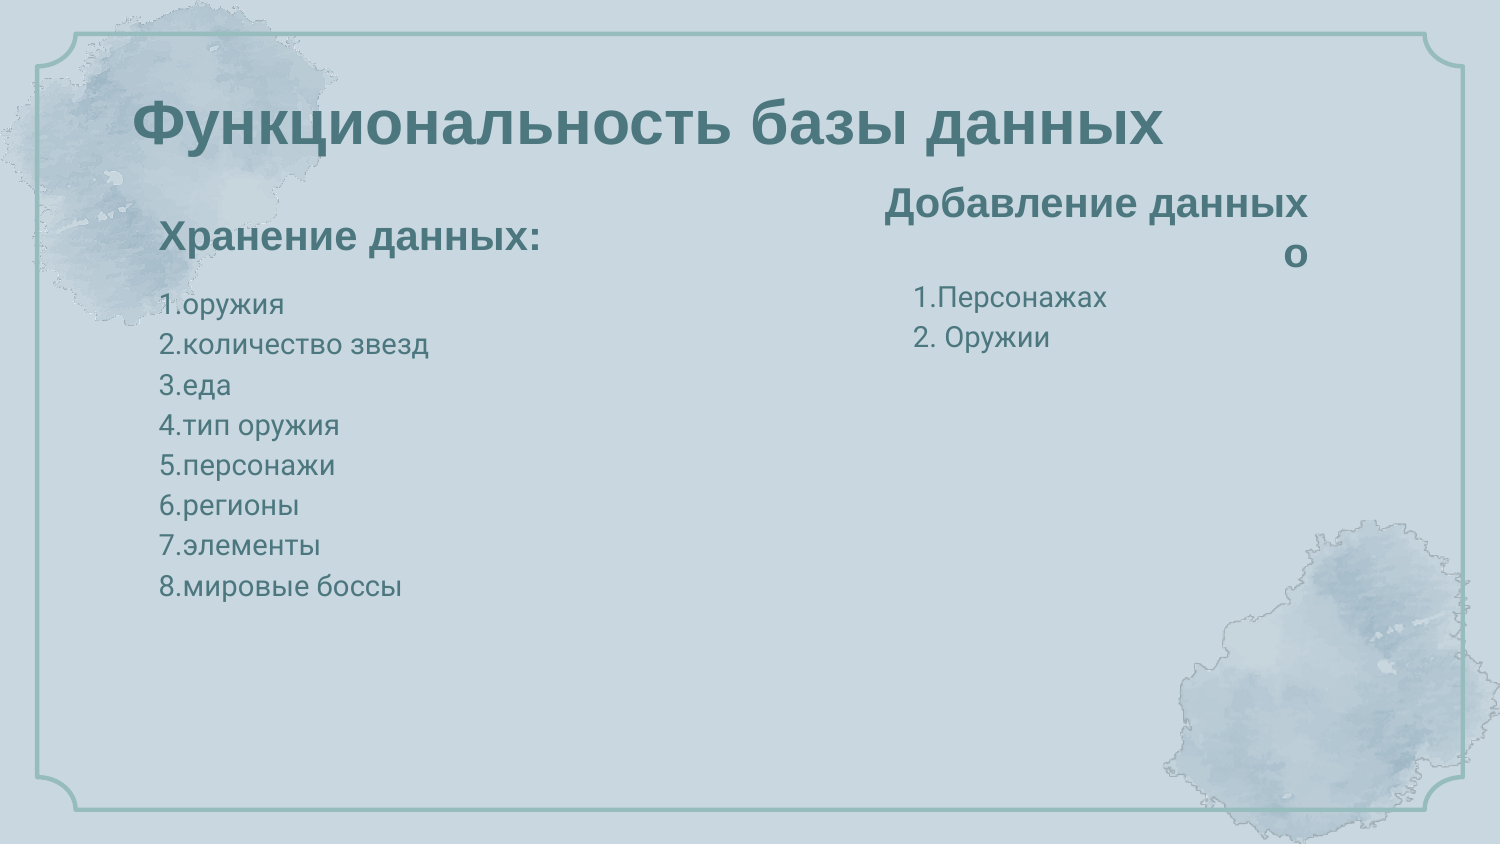

# Функциональность базы данных
Добавление данных о
Хранение данных:
1.Персонажах
2. Оружии
1.оружия
2.количество звезд
3.еда
4.тип оружия
5.персонажи
6.регионы
7.элементы
8.мировые боссы